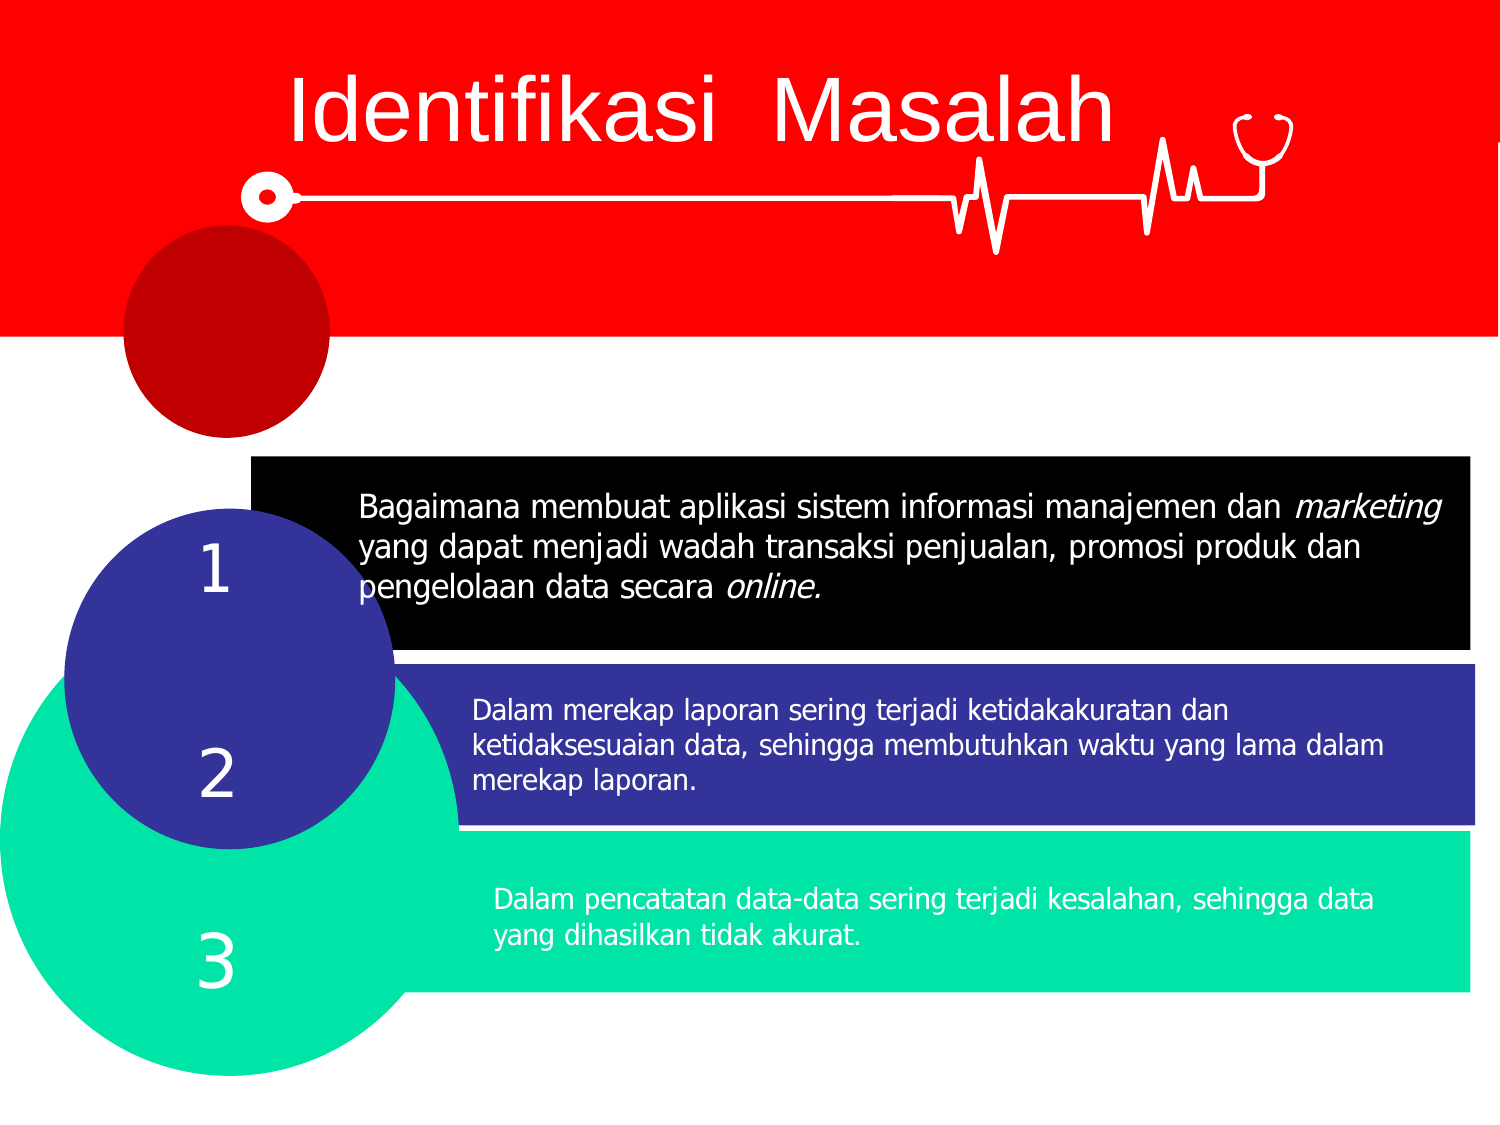

Identifikasi  Masalah

Bagaimana membuat aplikasi sistem informasi manajemen dan marketing yang dapat menjadi wadah transaksi penjualan, promosi produk dan pengelolaan data secara online.
1

Dalam merekap laporan sering terjadi ketidakakuratan dan ketidaksesuaian data, sehingga membutuhkan waktu yang lama dalam merekap laporan.
2

Dalam pencatatan data-data sering terjadi kesalahan, sehingga data yang dihasilkan tidak akurat.
3